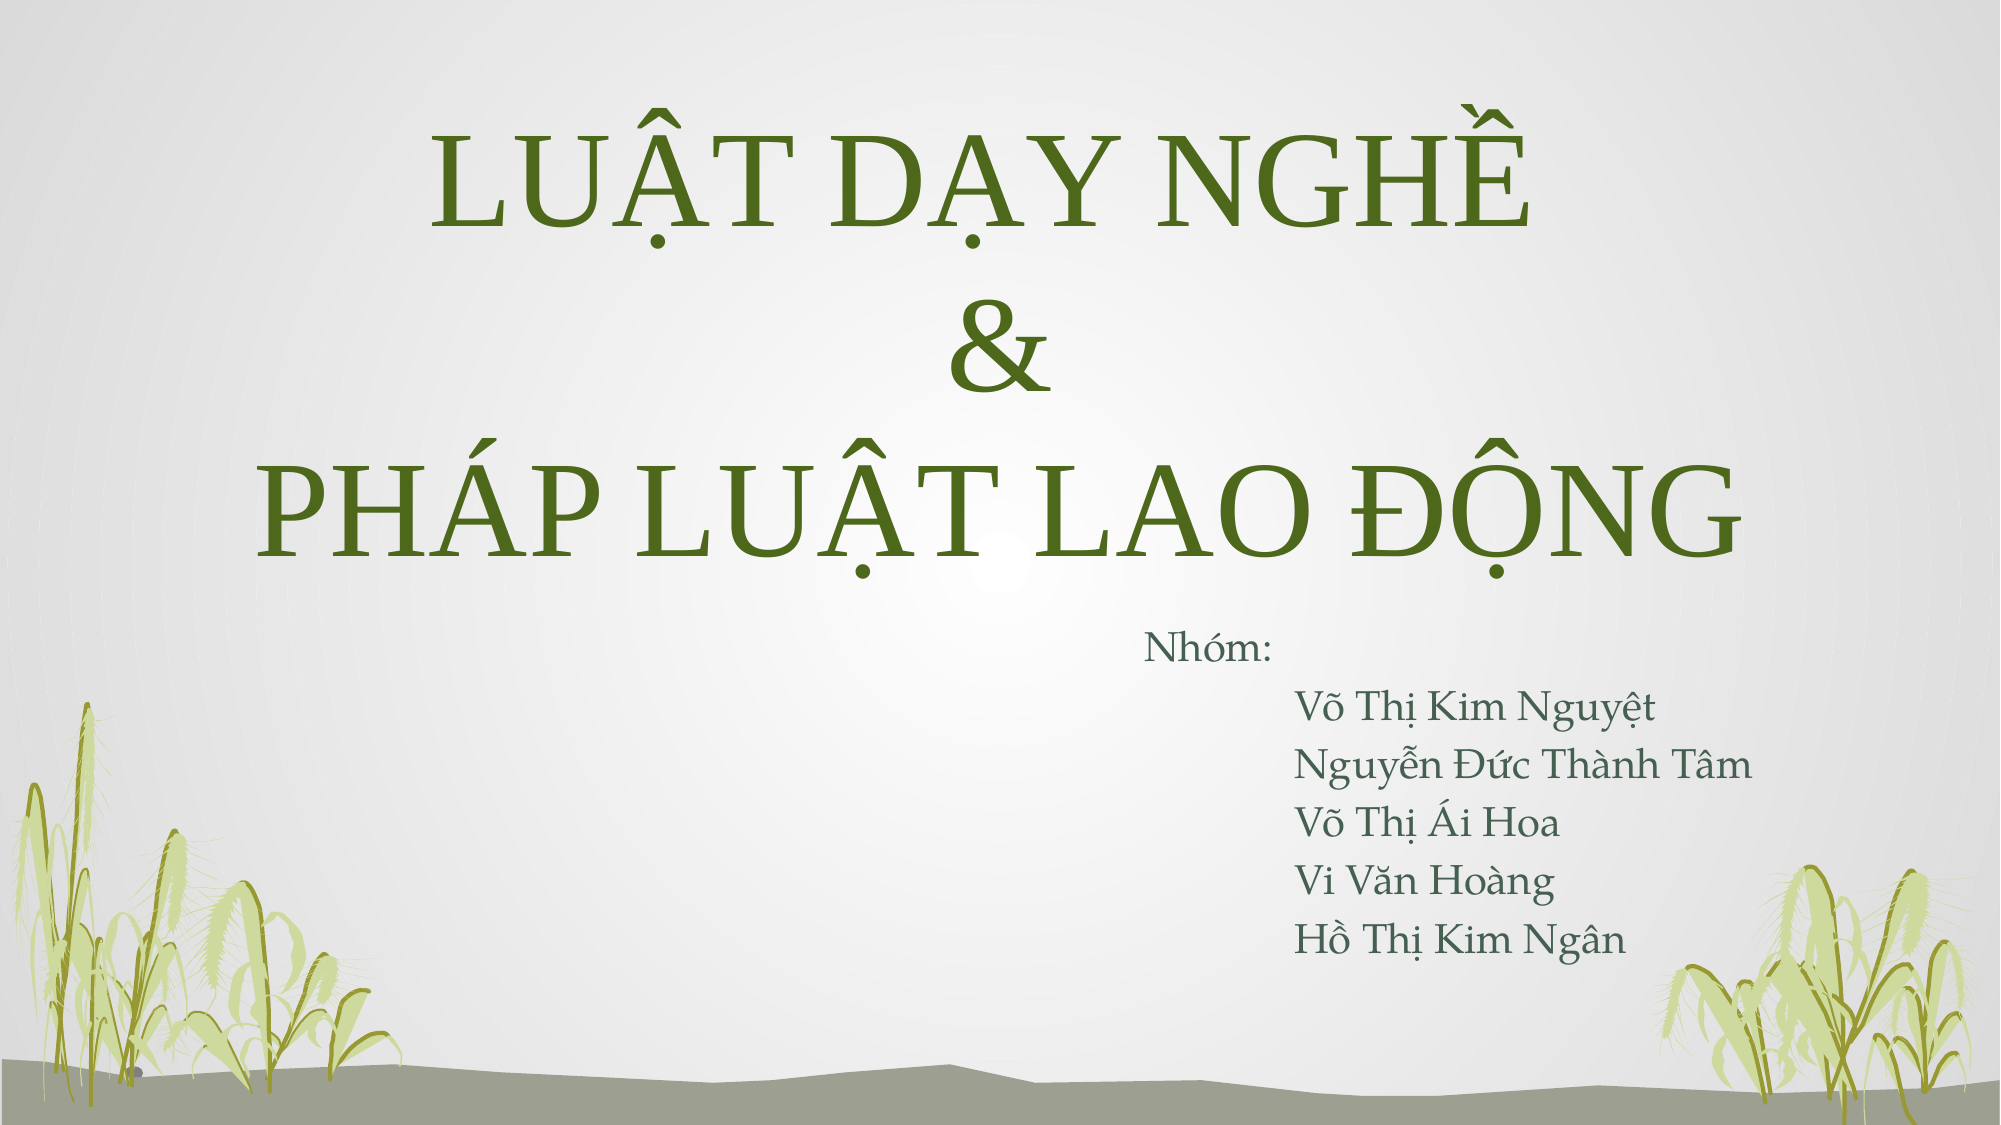

# LUẬT DẠY NGHỀ & PHÁP LUẬT LAO ĐỘNG
Nhóm:
	Võ Thị Kim Nguyệt
	Nguyễn Đức Thành Tâm
	Võ Thị Ái Hoa
	Vi Văn Hoàng
	Hồ Thị Kim Ngân